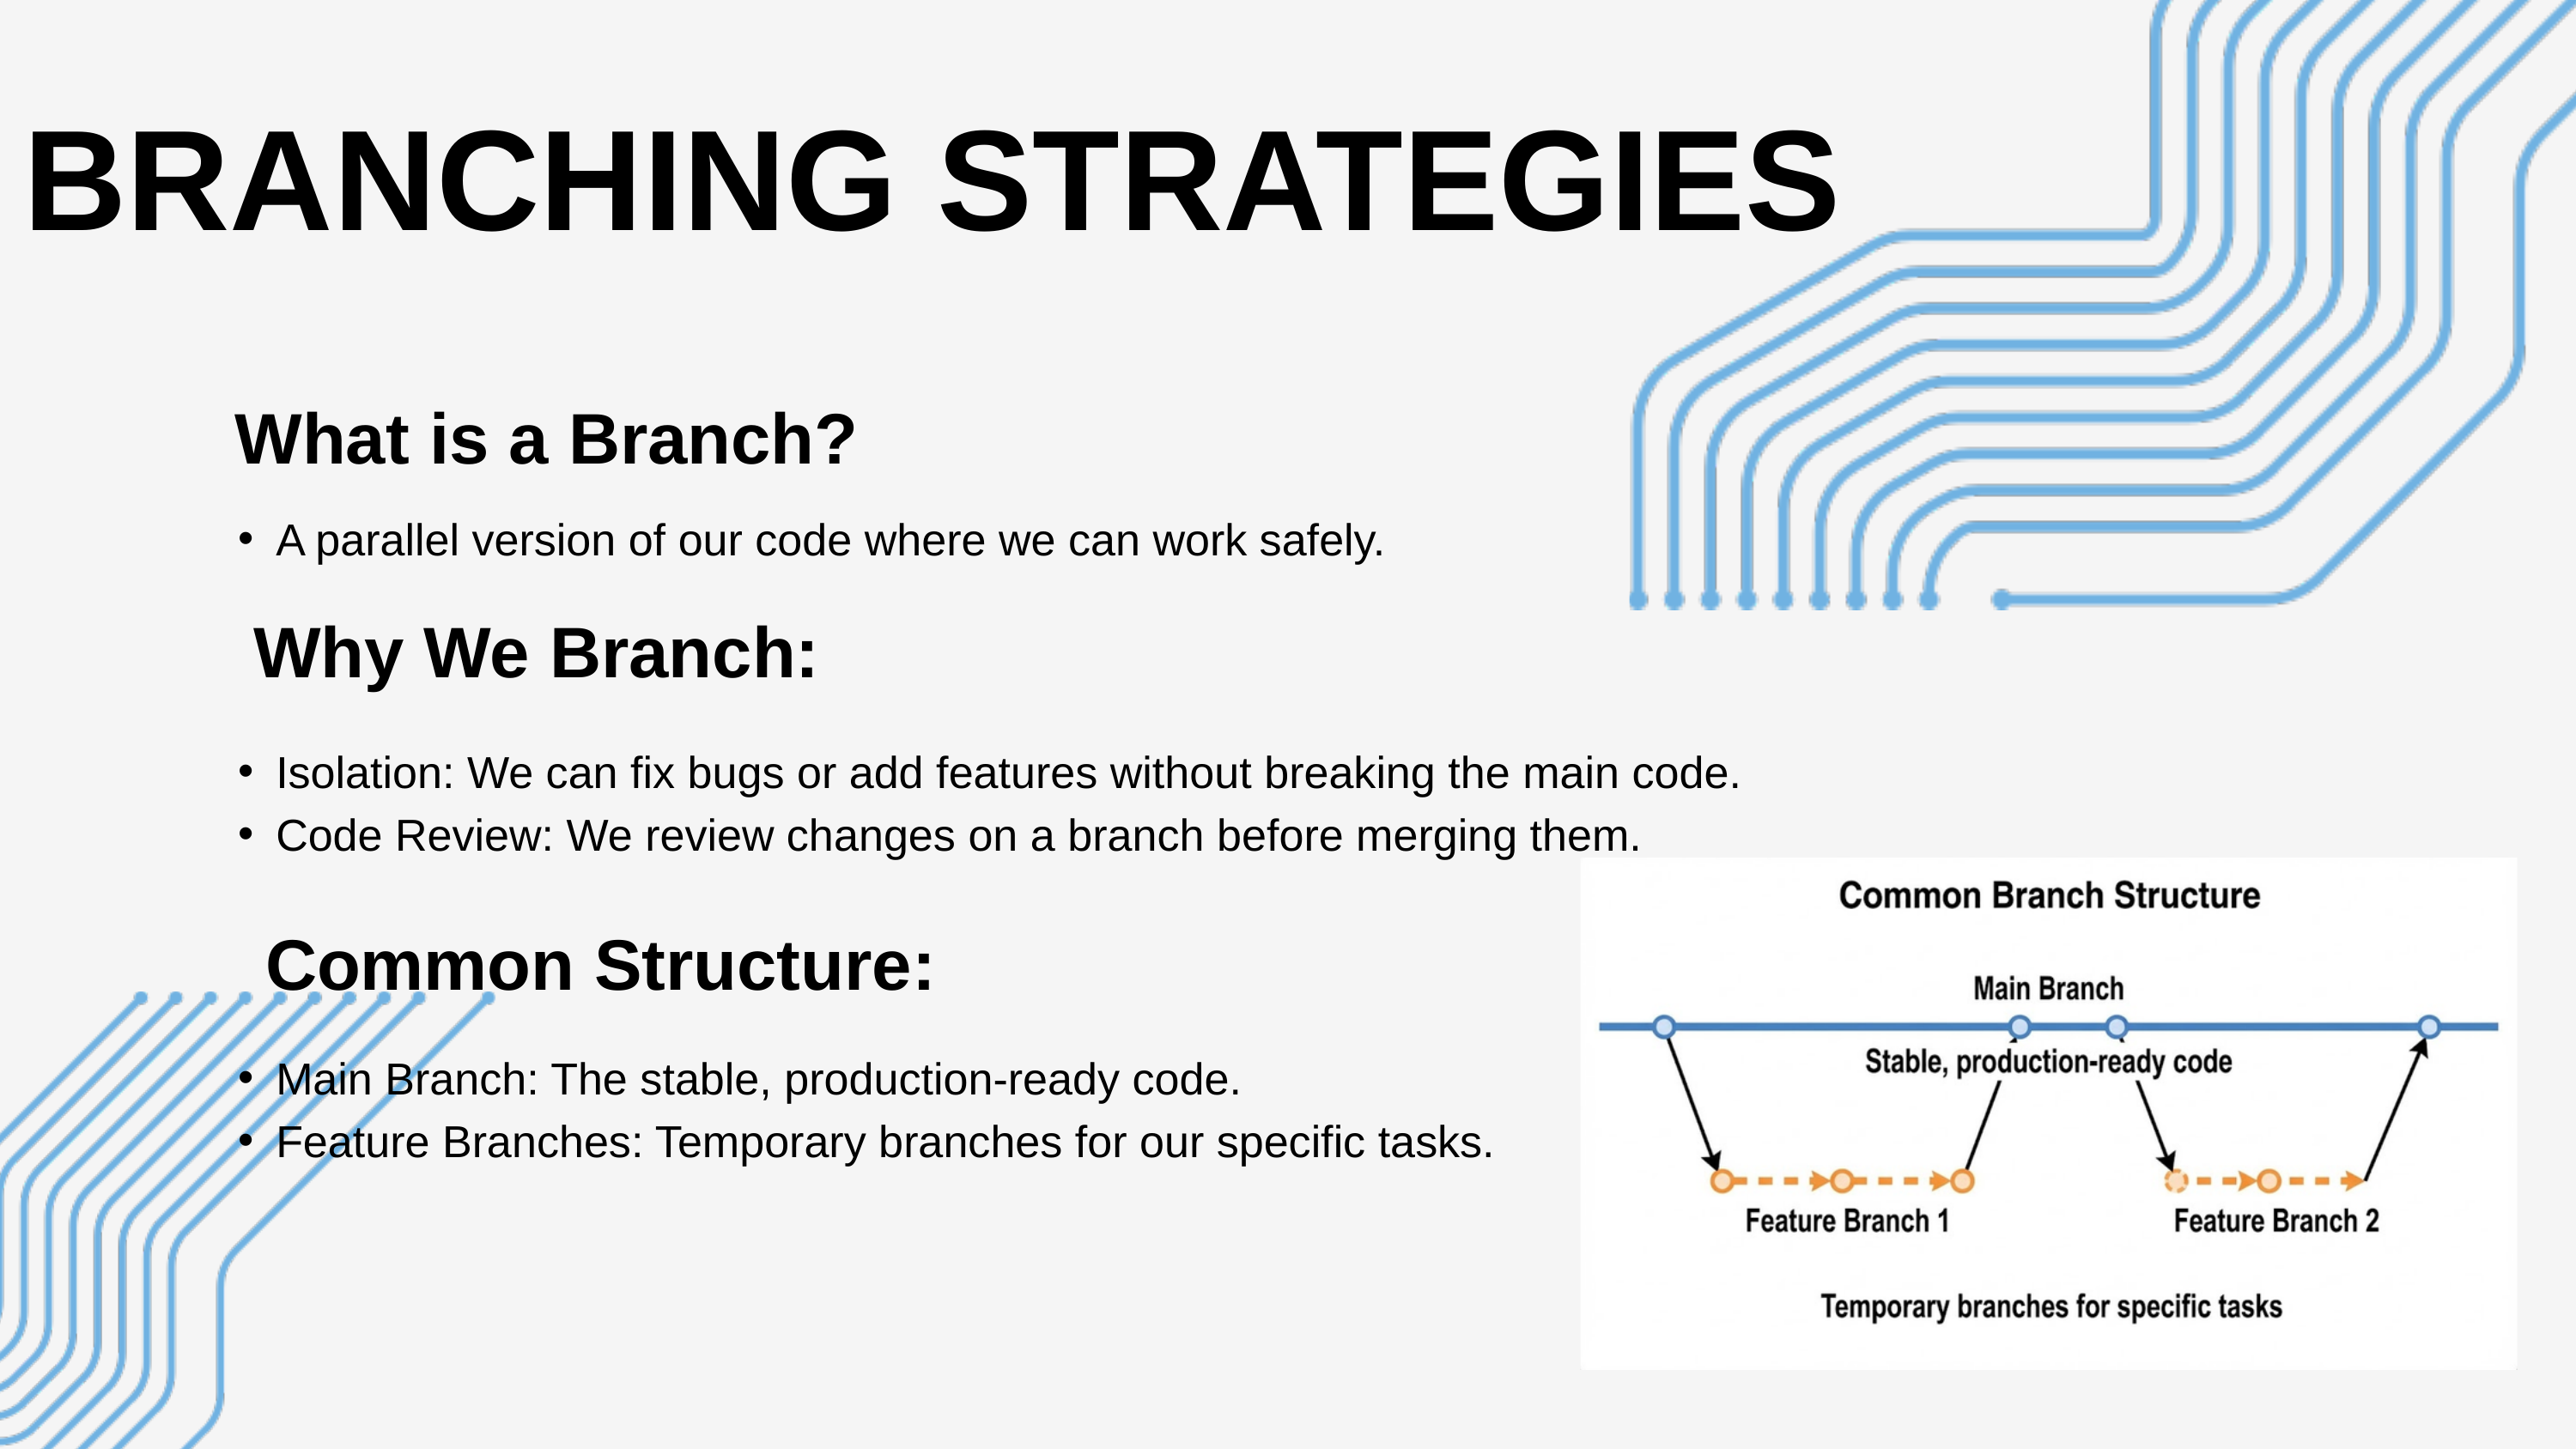

BRANCHING STRATEGIES
What is a Branch?
A parallel version of our code where we can work safely.
Why We Branch:
Isolation: We can fix bugs or add features without breaking the main code.
Code Review: We review changes on a branch before merging them.

Common Structure:

Main Branch: The stable, production-ready code.
Feature Branches: Temporary branches for our specific tasks.